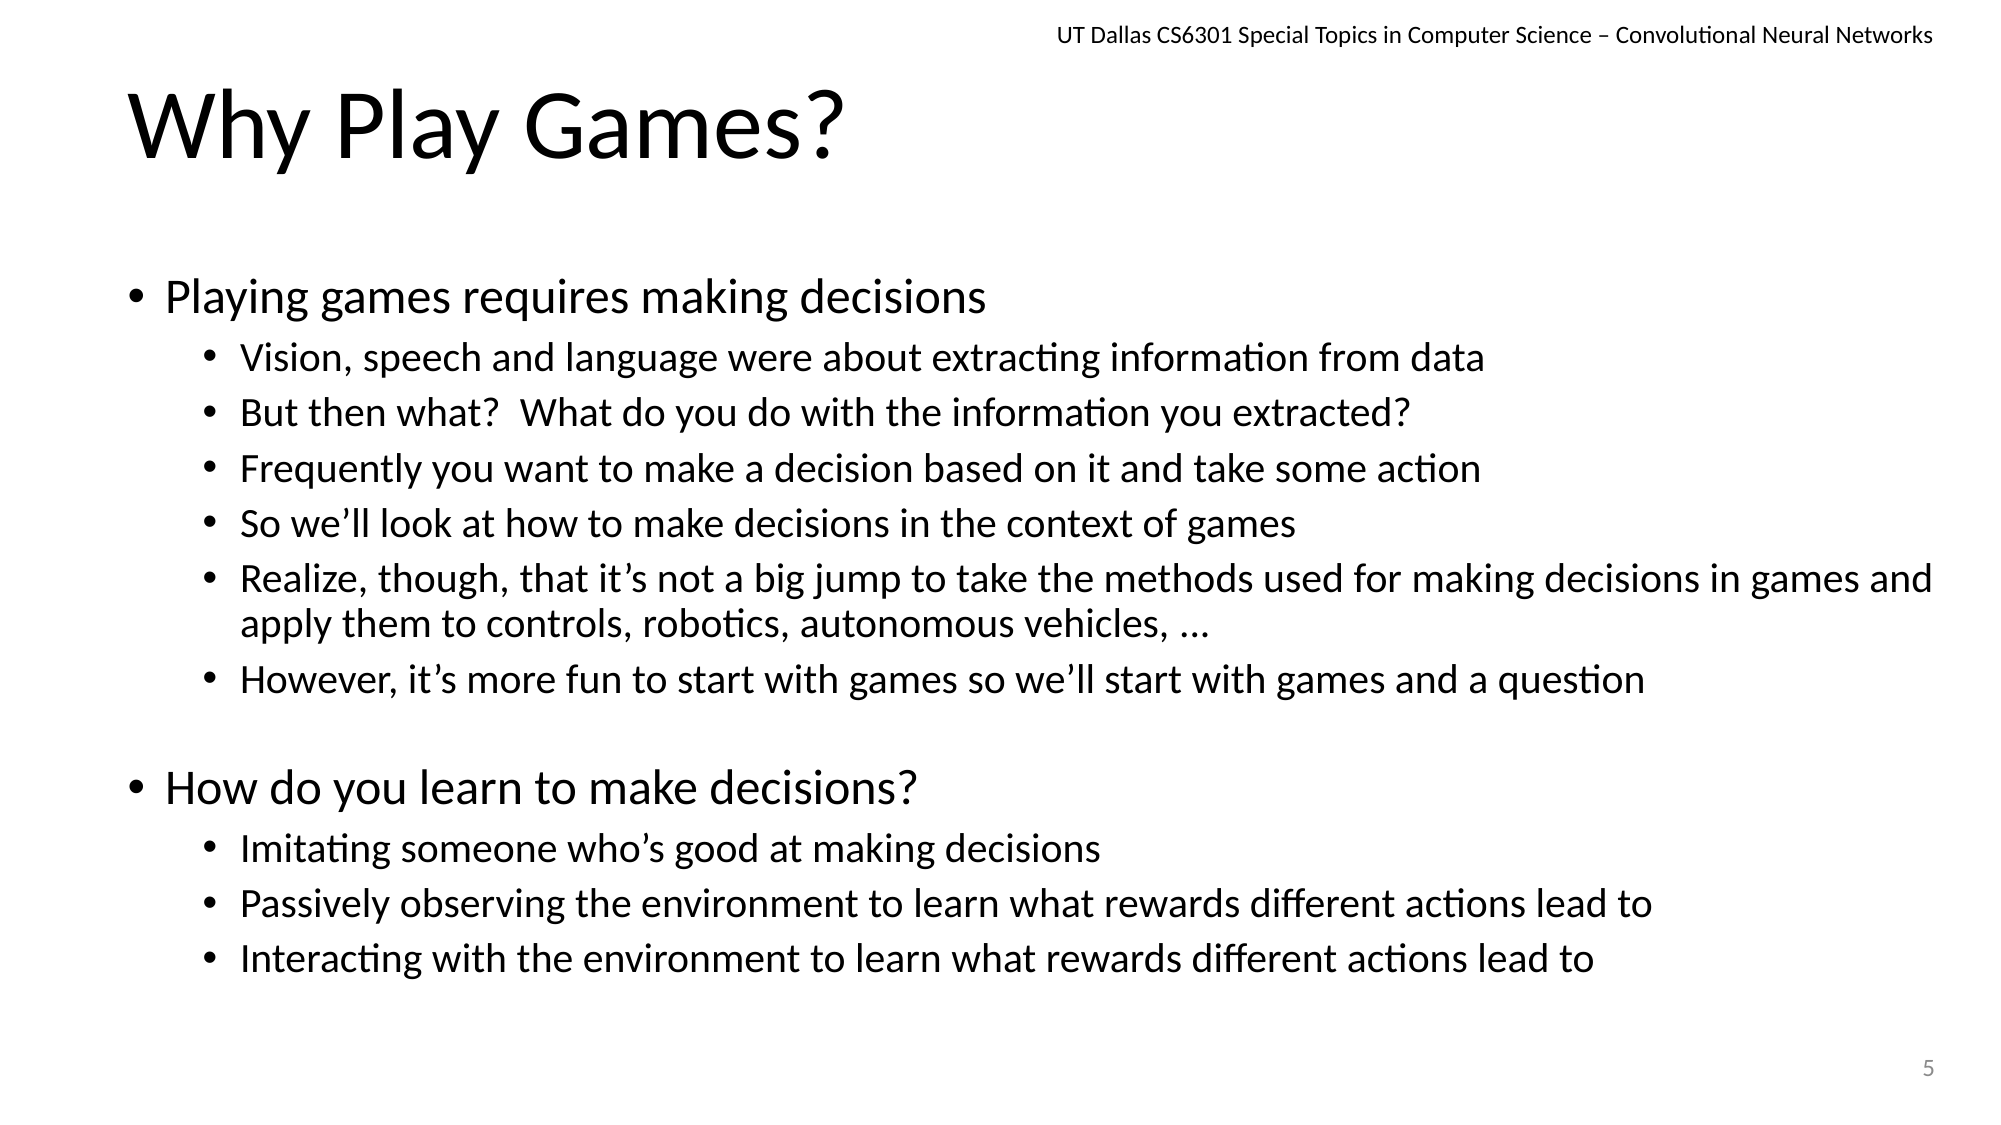

UT Dallas CS6301 Special Topics in Computer Science – Convolutional Neural Networks
# Why Play Games?
Playing games requires making decisions
Vision, speech and language were about extracting information from data
But then what?  What do you do with the information you extracted?
Frequently you want to make a decision based on it and take some action
So we’ll look at how to make decisions in the context of games
Realize, though, that it’s not a big jump to take the methods used for making decisions in games and apply them to controls, robotics, autonomous vehicles, ...
However, it’s more fun to start with games so we’ll start with games and a question

How do you learn to make decisions?
Imitating someone who’s good at making decisions
Passively observing the environment to learn what rewards different actions lead to
Interacting with the environment to learn what rewards different actions lead to
5